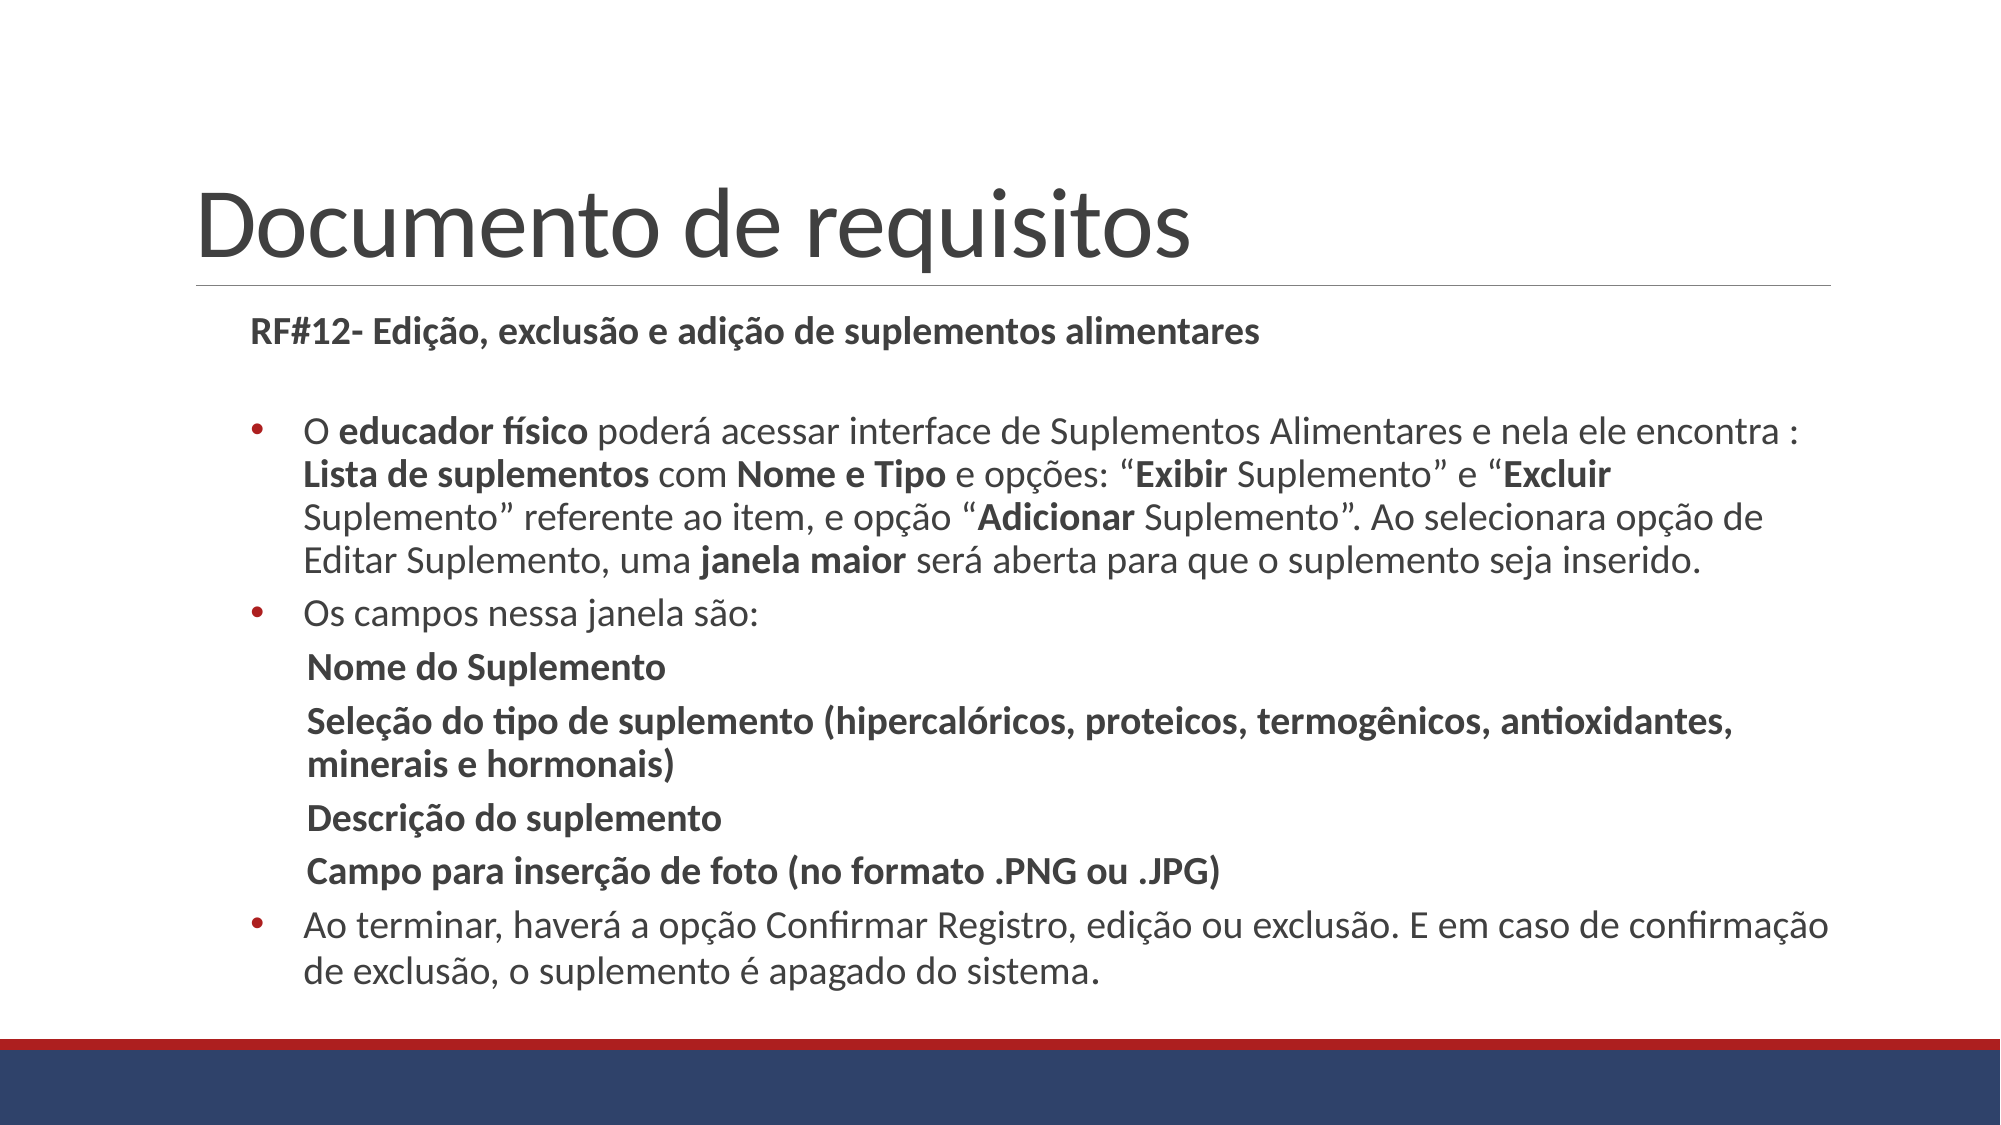

# Documento de requisitos
RF#12- Edição, exclusão e adição de suplementos alimentares

O educador físico poderá acessar interface de Suplementos Alimentares e nela ele encontra :  Lista de suplementos com Nome e Tipo e opções: “Exibir Suplemento” e “Excluir Suplemento” referente ao item, e opção “Adicionar Suplemento”. Ao selecionara opção de Editar Suplemento, uma janela maior será aberta para que o suplemento seja inserido.
Os campos nessa janela são:
Nome do Suplemento
Seleção do tipo de suplemento (hipercalóricos, proteicos, termogênicos, antioxidantes, minerais e hormonais)
Descrição do suplemento
Campo para inserção de foto (no formato .PNG ou .JPG)
Ao terminar, haverá a opção Confirmar Registro, edição ou exclusão. E em caso de confirmação de exclusão, o suplemento é apagado do sistema.